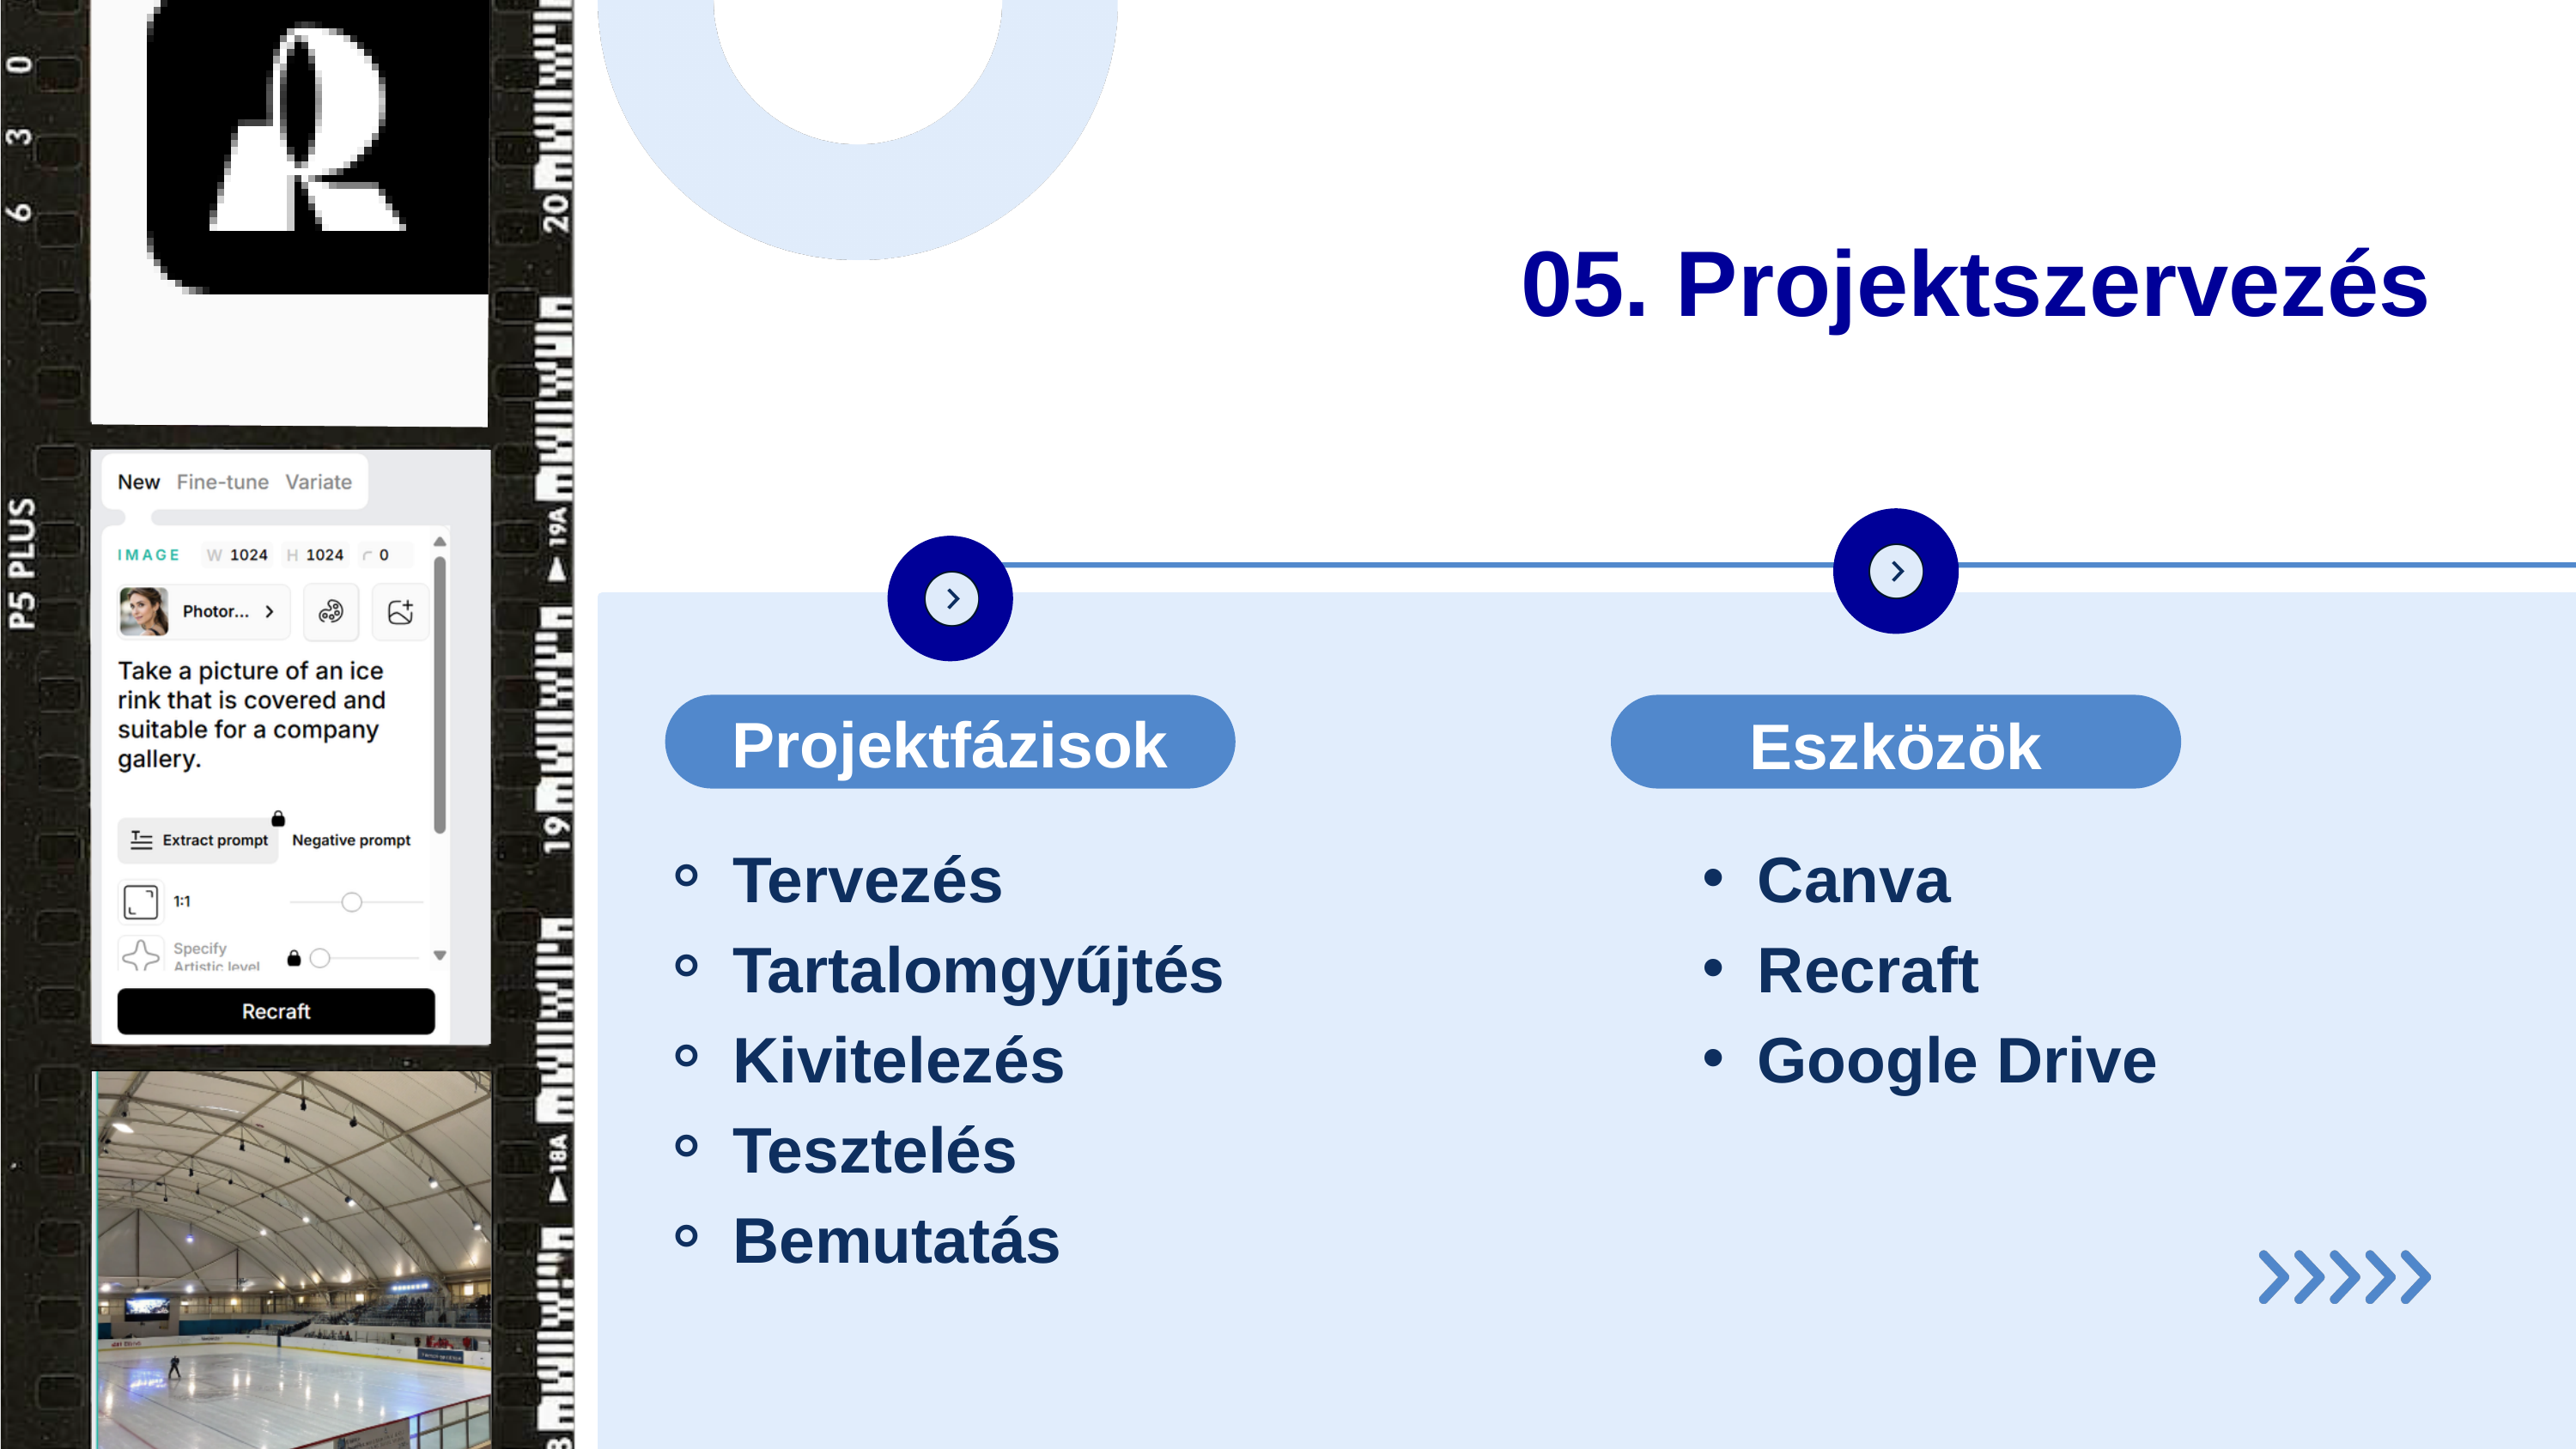

05. Projektszervezés

Projektfázisok
Eszközök

Tervezés
Tartalomgyűjtés
Kivitelezés
Tesztelés
Bemutatás

Canva
Recraft
Google Drive